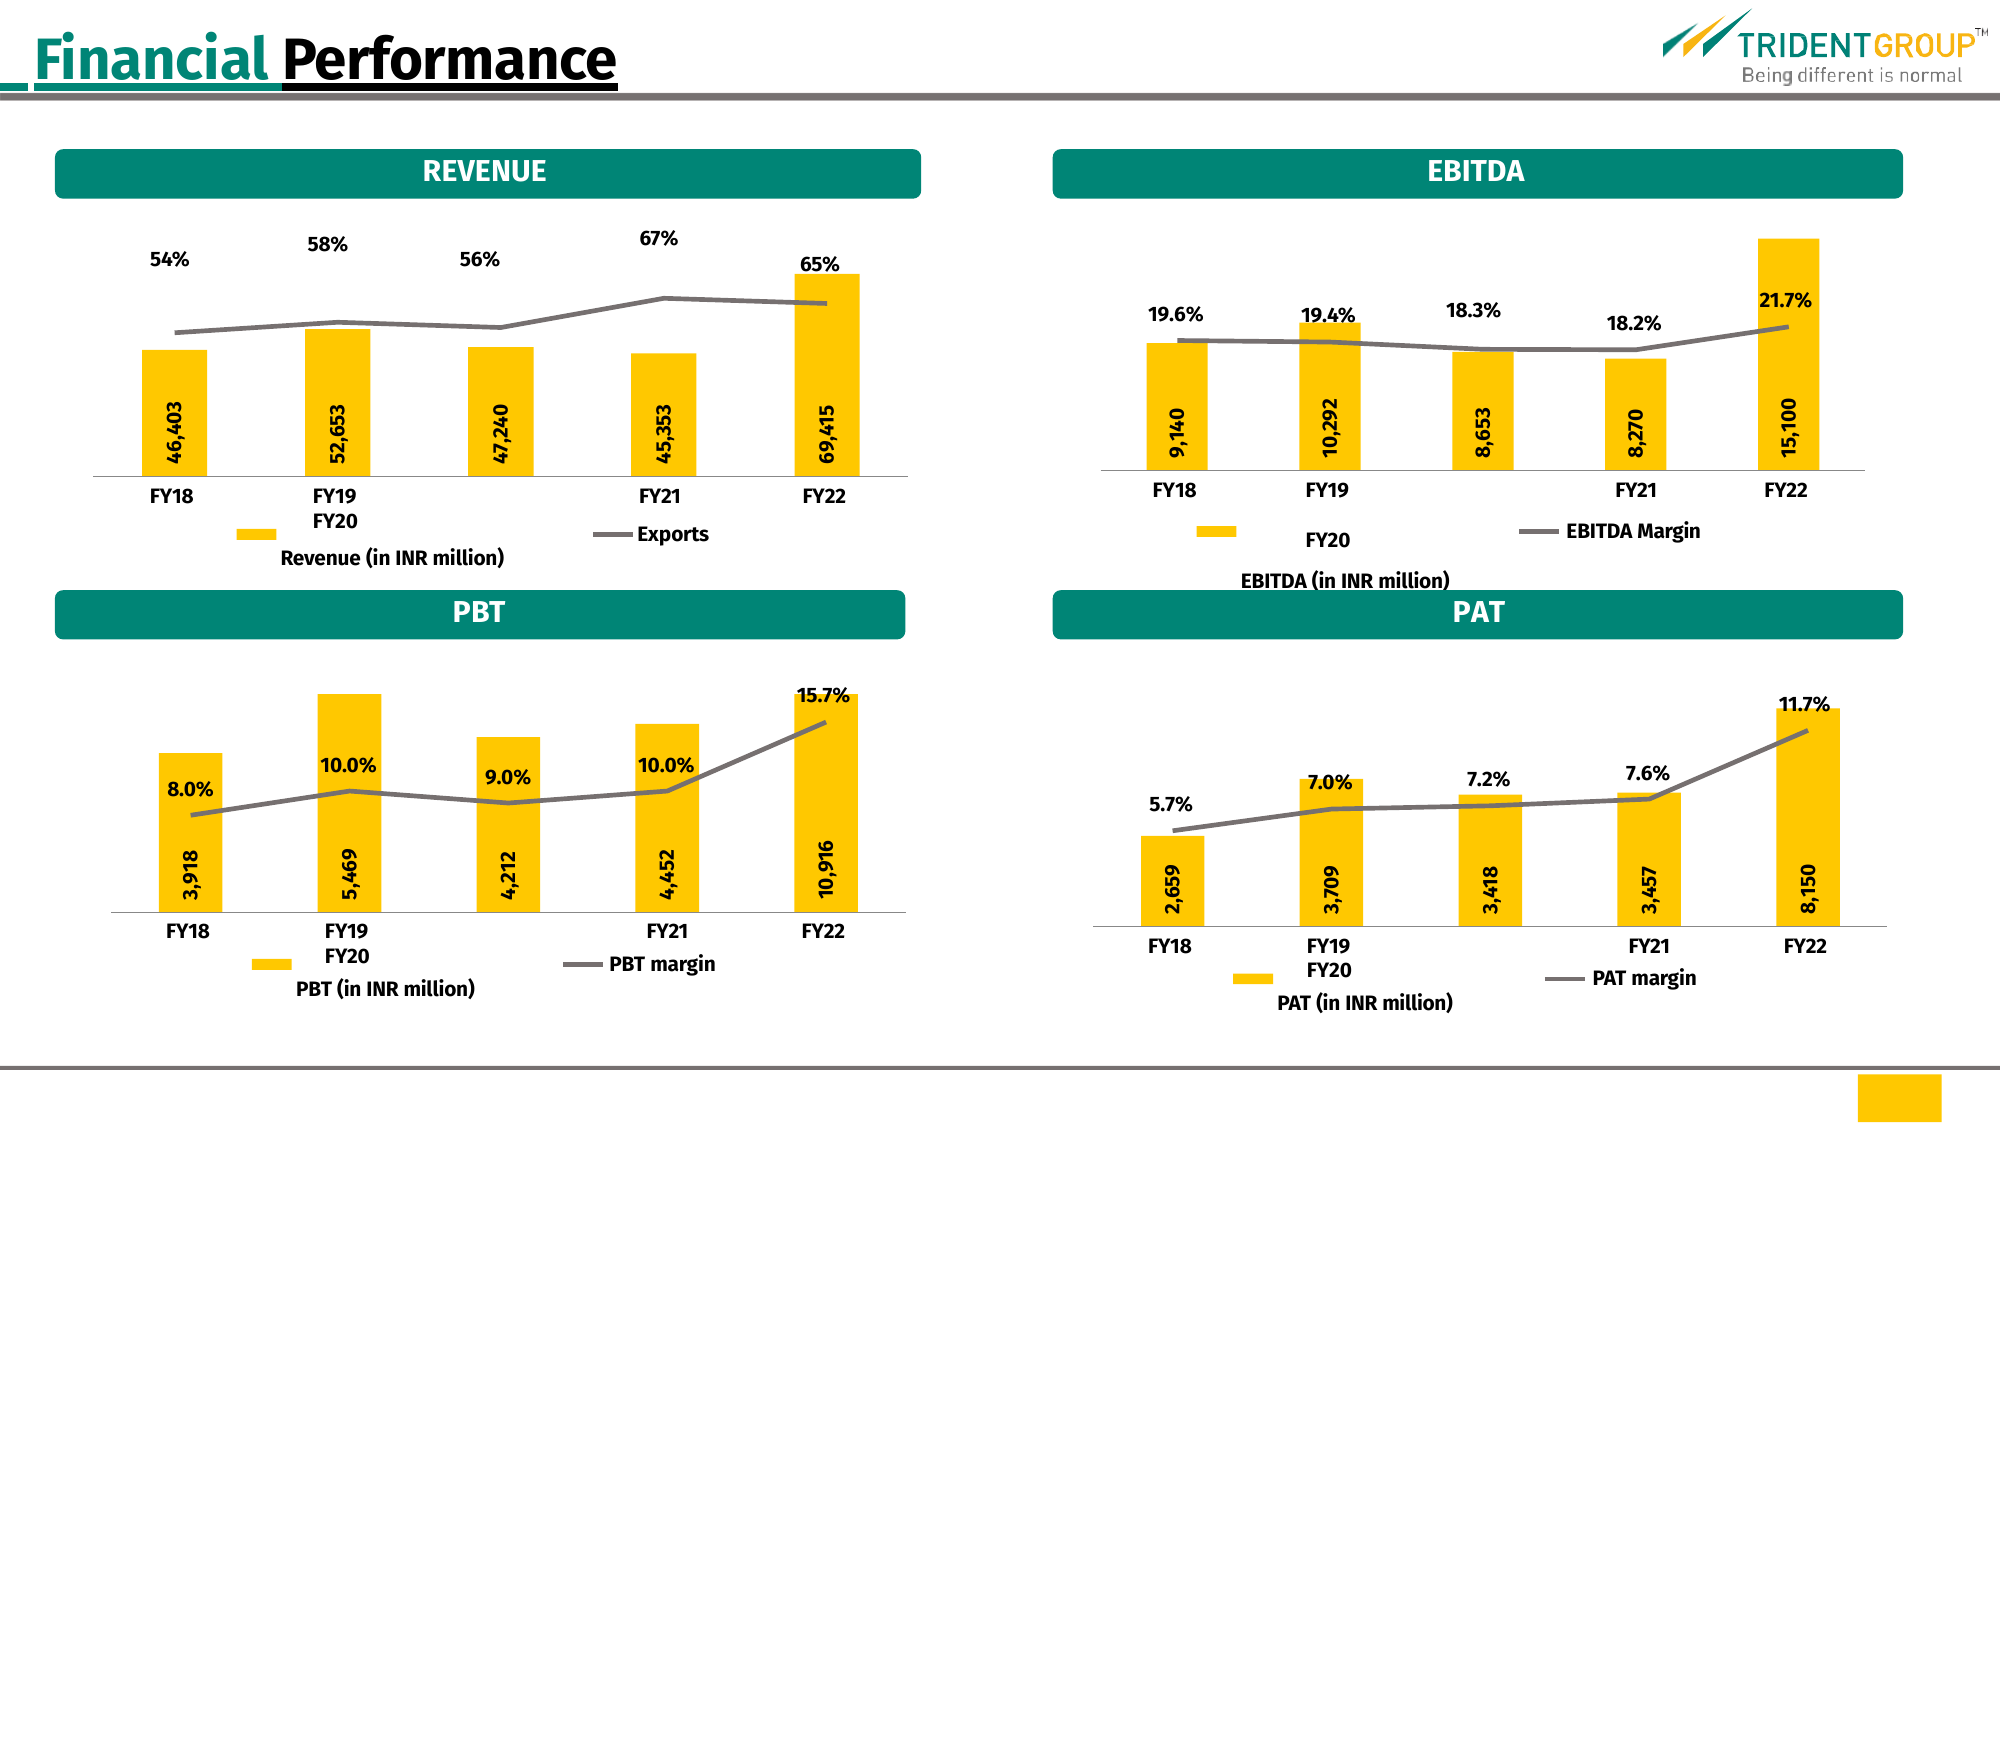

# Financial Performance
REVENUE
EBITDA

67%
58%

56%
54%
65%

21.7%
18.3%
19.6%
19.4%
18.2%
15,100
10,292
46,403
52,653
47,240
45,353
69,415
9,140
8,653
8,270
FY19	FY20
Revenue (in INR million)
FY21
Exports
FY18
FY19	FY20
EBITDA (in INR million)
FY21
EBITDA Margin
FY22
FY18
FY22

PBT
PAT

15.7%
11.7%

10.0%
10.0%
7.6%
9.0%
7.2%
7.0%
8.0%
5.7%
10,916
3,918
5,469
4,212
4,452
2,659
3,709
3,418
3,457
8,150
FY19	FY20
PBT (in INR million)
FY21
PBT margin
FY18
FY22
FY19	FY20
PAT (in INR million)
FY21
PAT margin
FY18
FY22

22